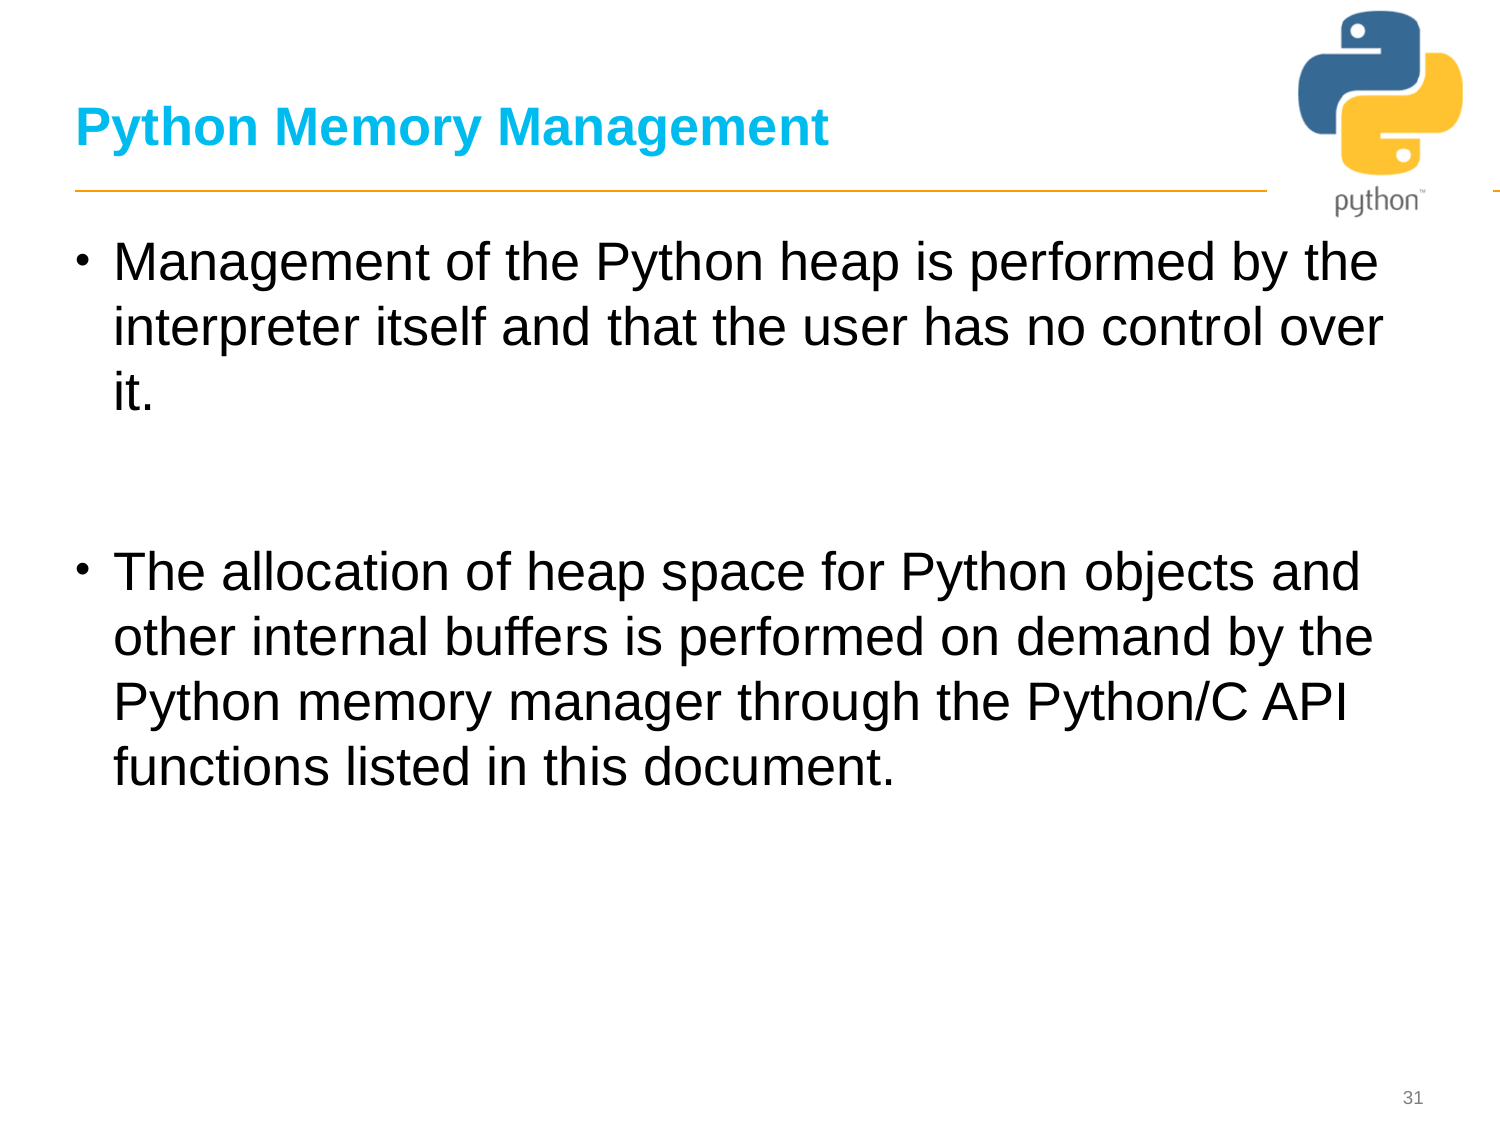

31
# Python Memory Management
Management of the Python heap is performed by the interpreter itself and that the user has no control over it.

The allocation of heap space for Python objects and other internal buffers is performed on demand by the Python memory manager through the Python/C API functions listed in this document.